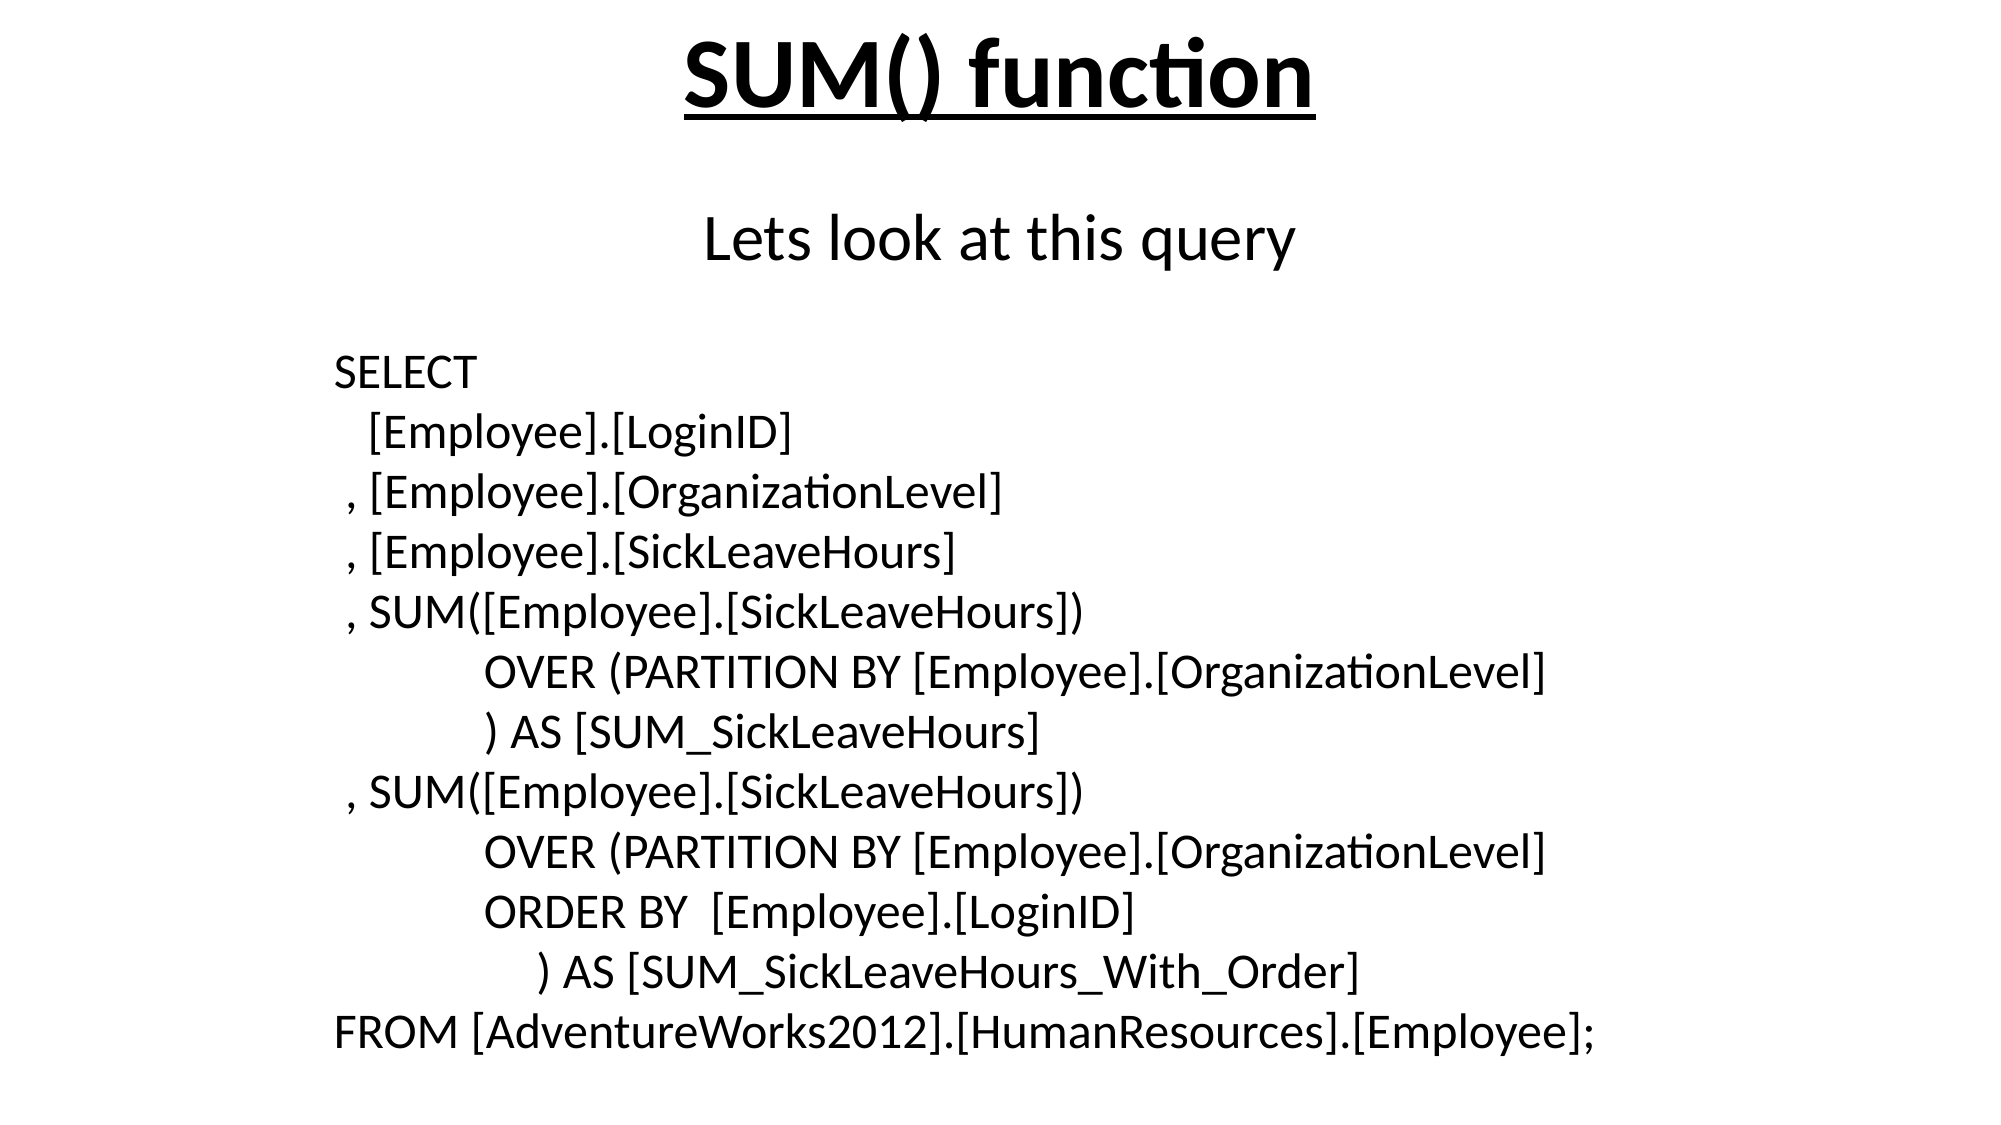

SUM() function
Lets look at this query
SELECT
   [Employee].[LoginID]
 , [Employee].[OrganizationLevel]
 , [Employee].[SickLeaveHours]
 , SUM([Employee].[SickLeaveHours])
	OVER (PARTITION BY [Employee].[OrganizationLevel]
	) AS [SUM_SickLeaveHours]
 , SUM([Employee].[SickLeaveHours])
	OVER (PARTITION BY [Employee].[OrganizationLevel]
	ORDER BY  [Employee].[LoginID]
                  ) AS [SUM_SickLeaveHours_With_Order]
FROM [AdventureWorks2012].[HumanResources].[Employee];